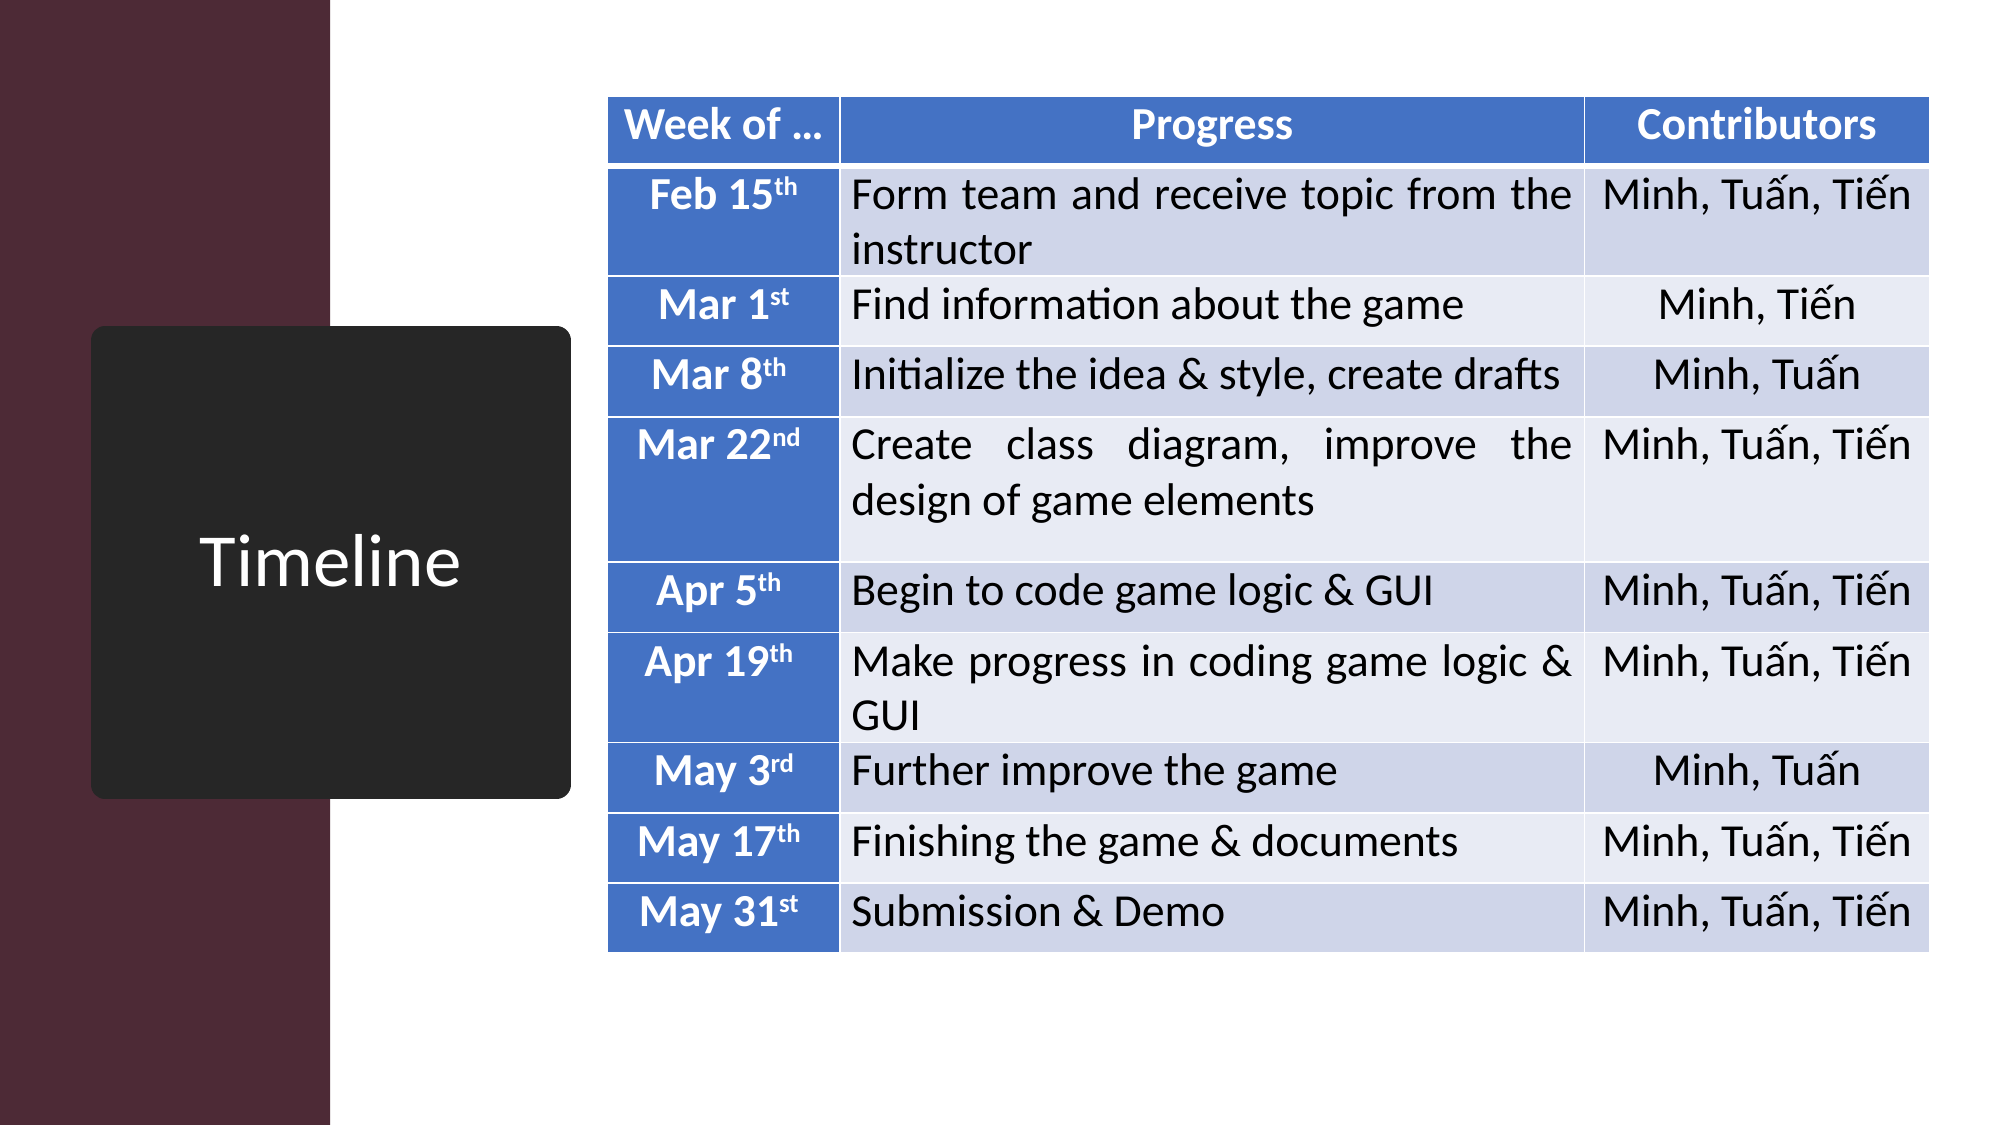

| Week of … | Progress | Contributors |
| --- | --- | --- |
| Feb 15th | Form team and receive topic from the instructor | Minh, Tuấn, Tiến |
| Mar 1st | Find information about the game | Minh, Tiến |
| Mar 8th | Initialize the idea & style, create drafts | Minh, Tuấn |
| Mar 22nd | Create class diagram, improve the design of game elements | Minh, Tuấn, Tiến |
| Apr 5th | Begin to code game logic & GUI | Minh, Tuấn, Tiến |
| Apr 19th | Make progress in coding game logic & GUI | Minh, Tuấn, Tiến |
| May 3rd | Further improve the game | Minh, Tuấn |
| May 17th | Finishing the game & documents | Minh, Tuấn, Tiến |
| May 31st | Submission & Demo | Minh, Tuấn, Tiến |
# Timeline